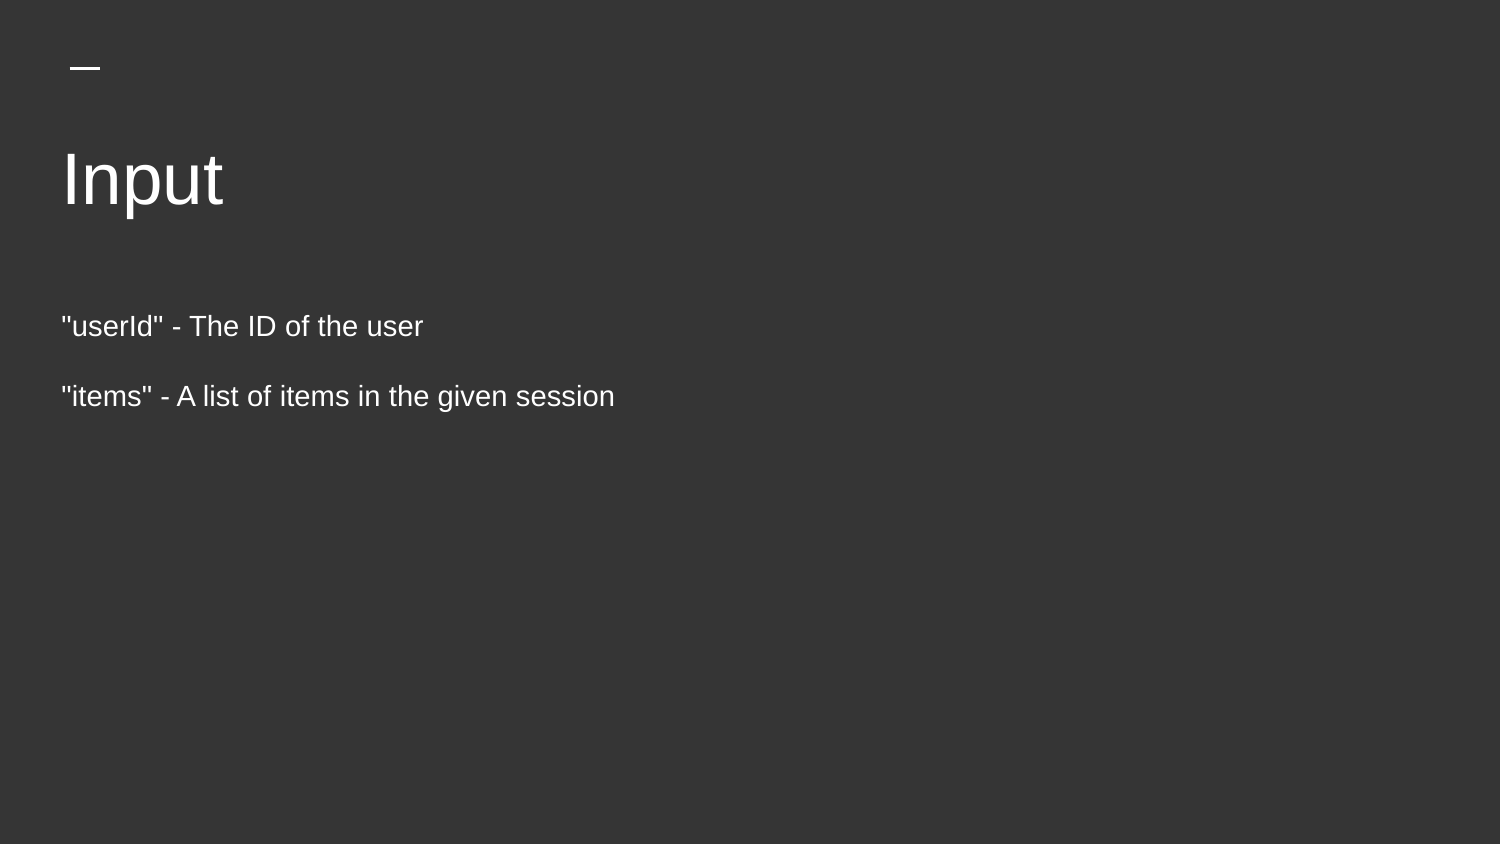

# Input

"userId" - The ID of the user

"items" - A list of items in the given session